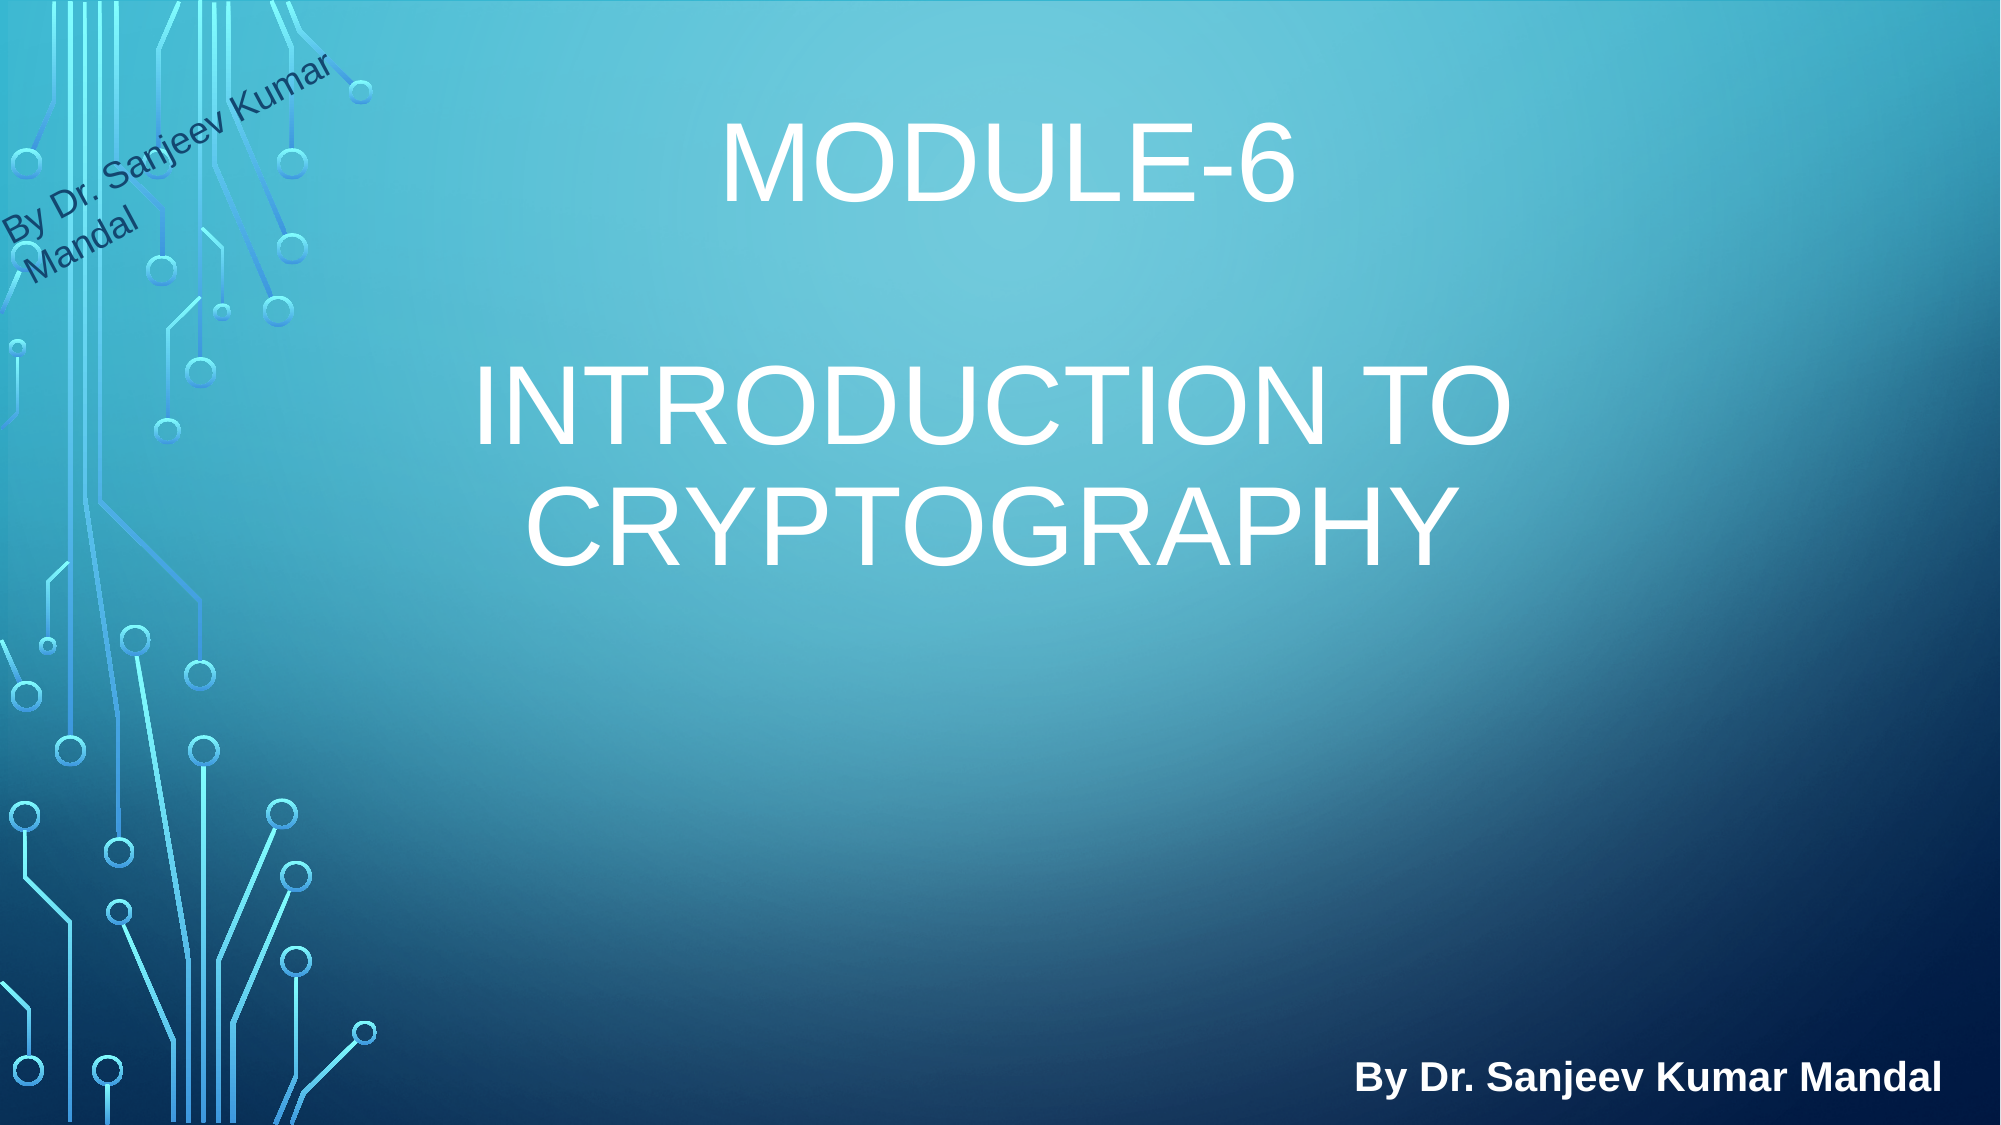

# Module-6 Introduction to cryptography
By Dr. Sanjeev Kumar Mandal